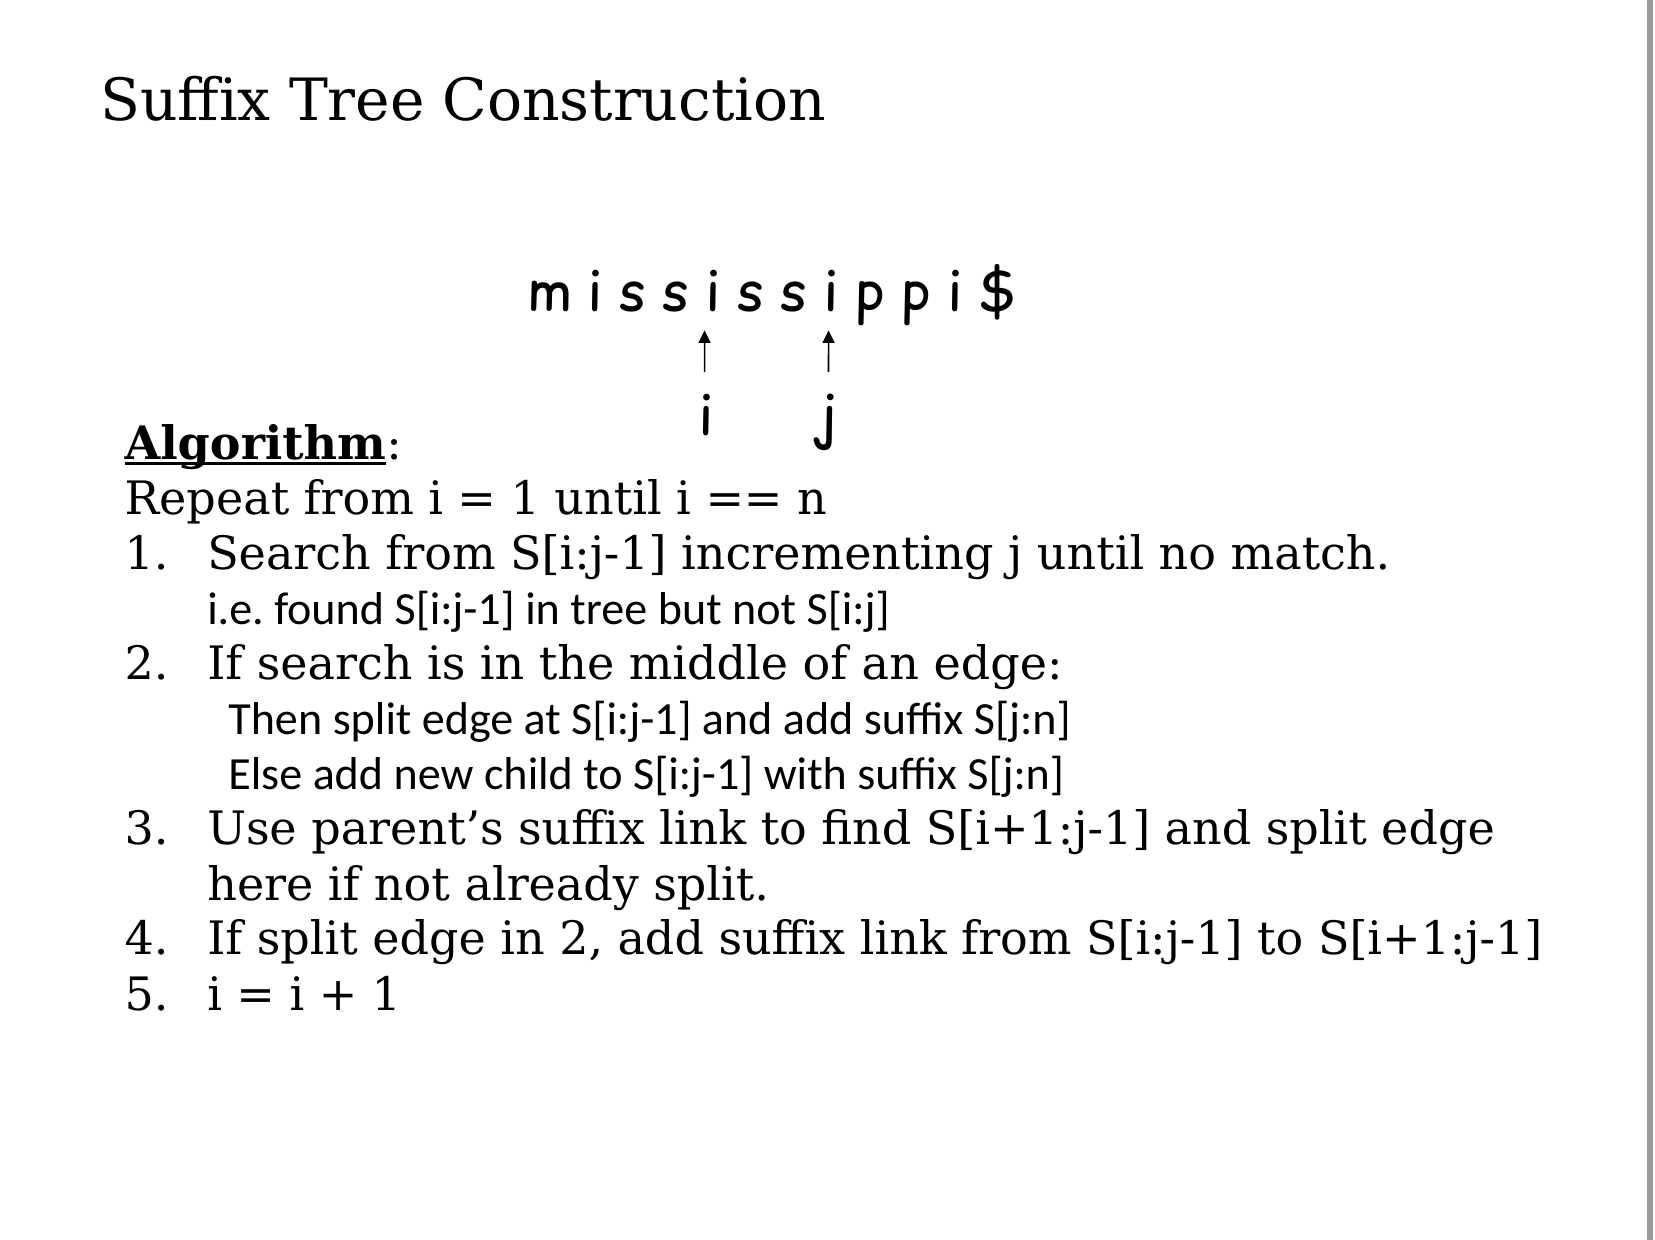

# Suffix Tree Construction
m i s s i s s i p p i $

  i
j
Algorithm:
Repeat from i = 1 until i == n
Search from S[i:j-1] incrementing j until no match.
i.e. found S[i:j-1] in tree but not S[i:j]
If search is in the middle of an edge:
  Then split edge at S[i:j-1] and add suffix S[j:n]
  Else add new child to S[i:j-1] with suffix S[j:n]
Use parent’s suffix link to find S[i+1:j-1] and split edge here if not already split.
If split edge in 2, add suffix link from S[i:j-1] to S[i+1:j-1]
i = i + 1